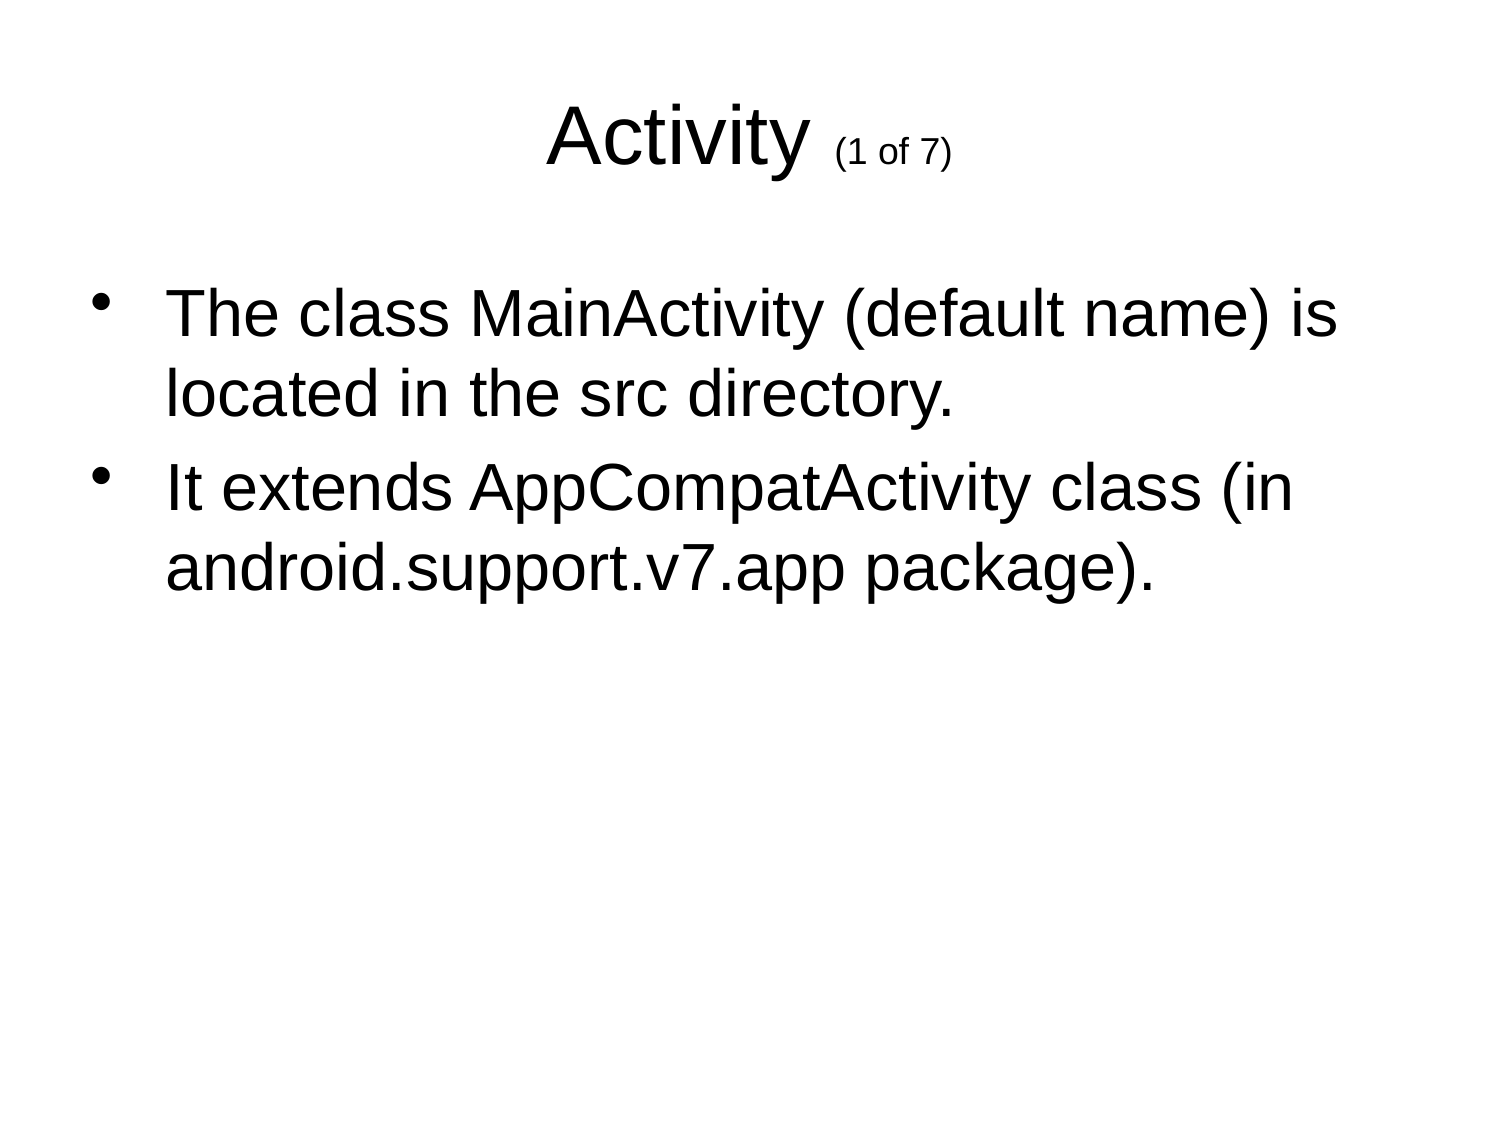

Activity (1 of 7)
The class MainActivity (default name) is located in the src directory.
It extends AppCompatActivity class (in android.support.v7.app package).